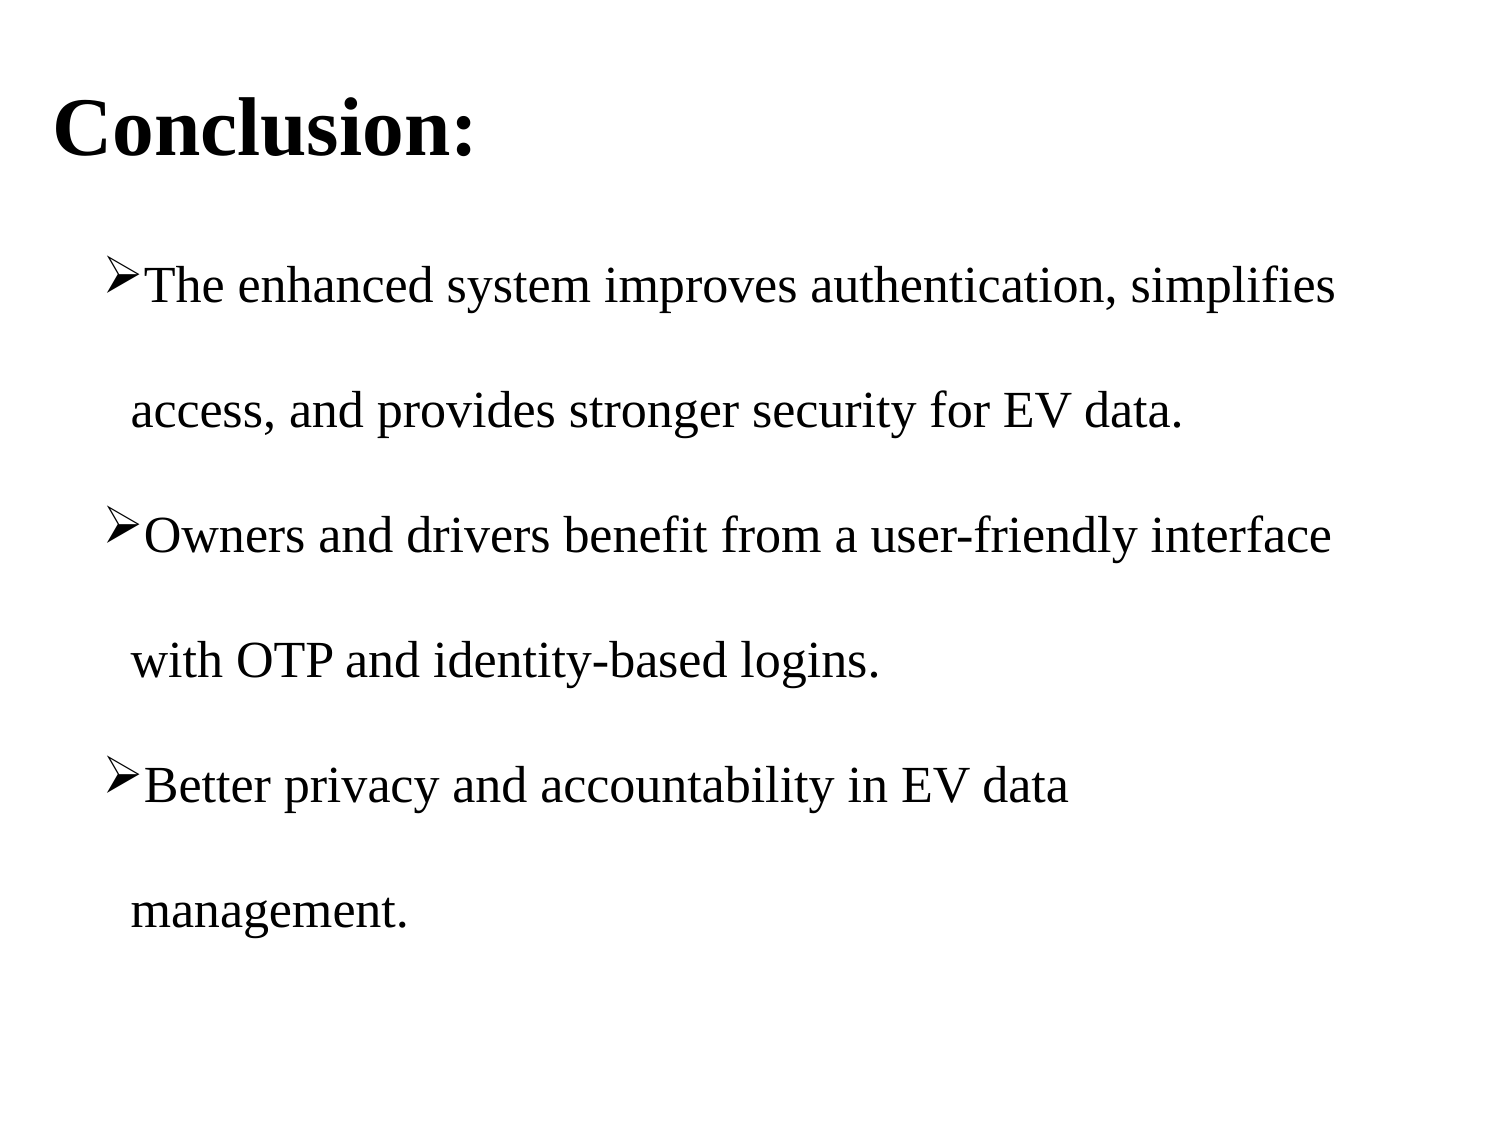

# Conclusion:
The enhanced system improves authentication, simplifies access, and provides stronger security for EV data.
Owners and drivers benefit from a user-friendly interface with OTP and identity-based logins.
Better privacy and accountability in EV data management.